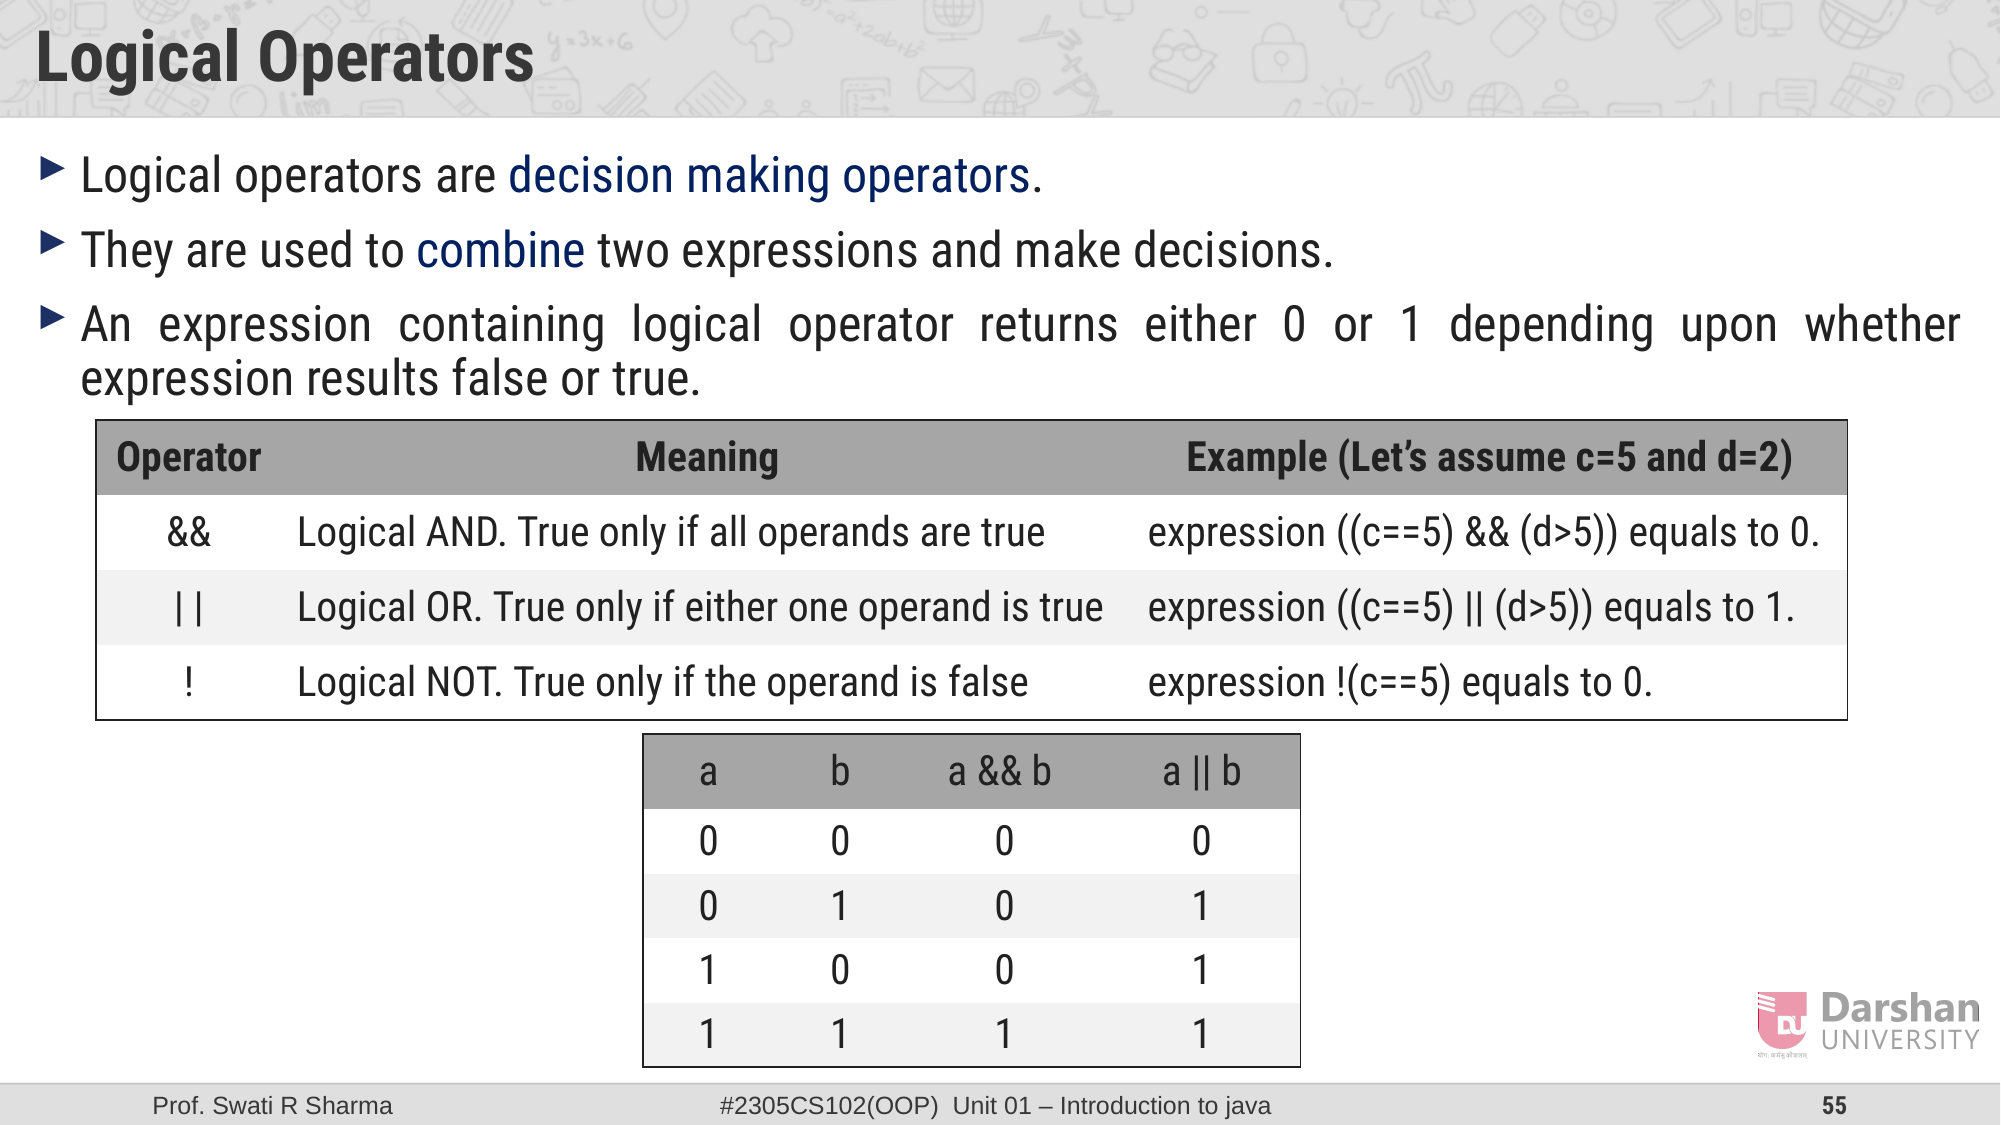

# Logical Operators
Logical operators are decision making operators.
They are used to combine two expressions and make decisions.
An expression containing logical operator returns either 0 or 1 depending upon whether expression results false or true.
| Operator | Meaning | Example (Let’s assume c=5 and d=2) |
| --- | --- | --- |
| && | Logical AND. True only if all operands are true | expression ((c==5) && (d>5)) equals to 0. |
| | | | Logical OR. True only if either one operand is true | expression ((c==5) || (d>5)) equals to 1. |
| ! | Logical NOT. True only if the operand is false | expression !(c==5) equals to 0. |
| a | b | a && b | a || b |
| --- | --- | --- | --- |
| 0 | 0 | 0 | 0 |
| 0 | 1 | 0 | 1 |
| 1 | 0 | 0 | 1 |
| 1 | 1 | 1 | 1 |